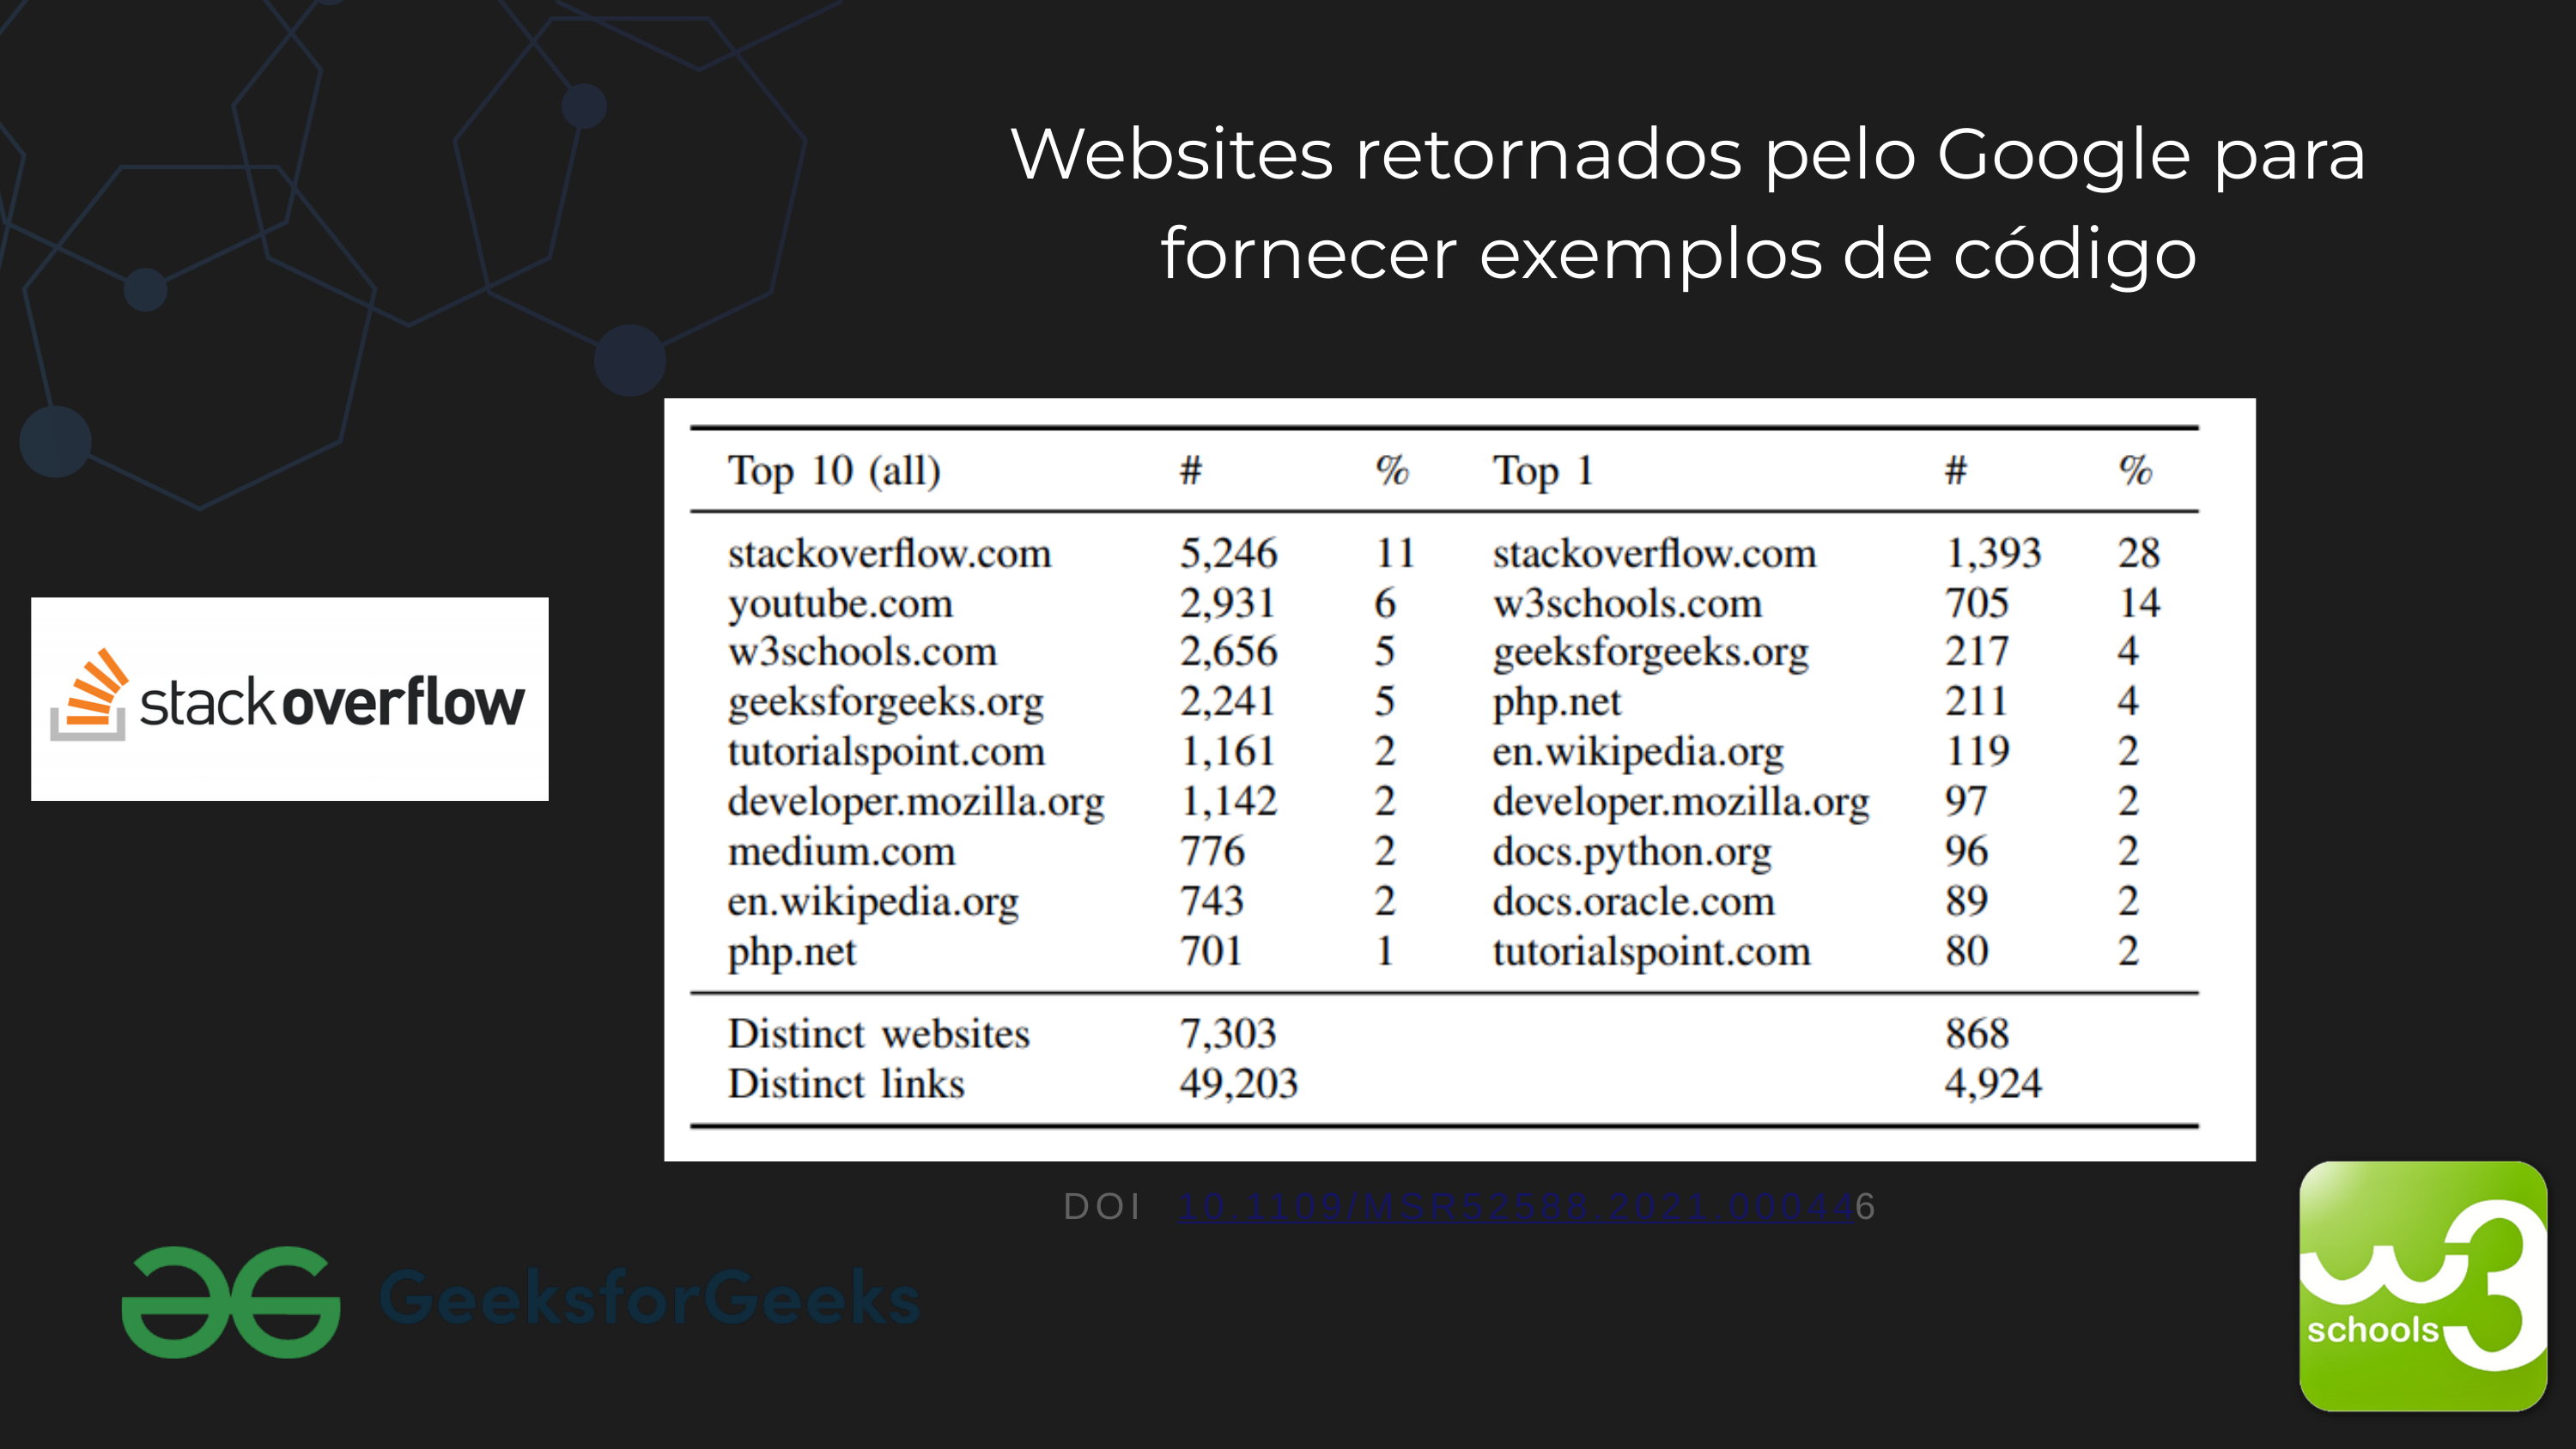

Websites retornados pelo Google para fornecer exemplos de código

DOI: 10.1109/MSR52588.2021.000446